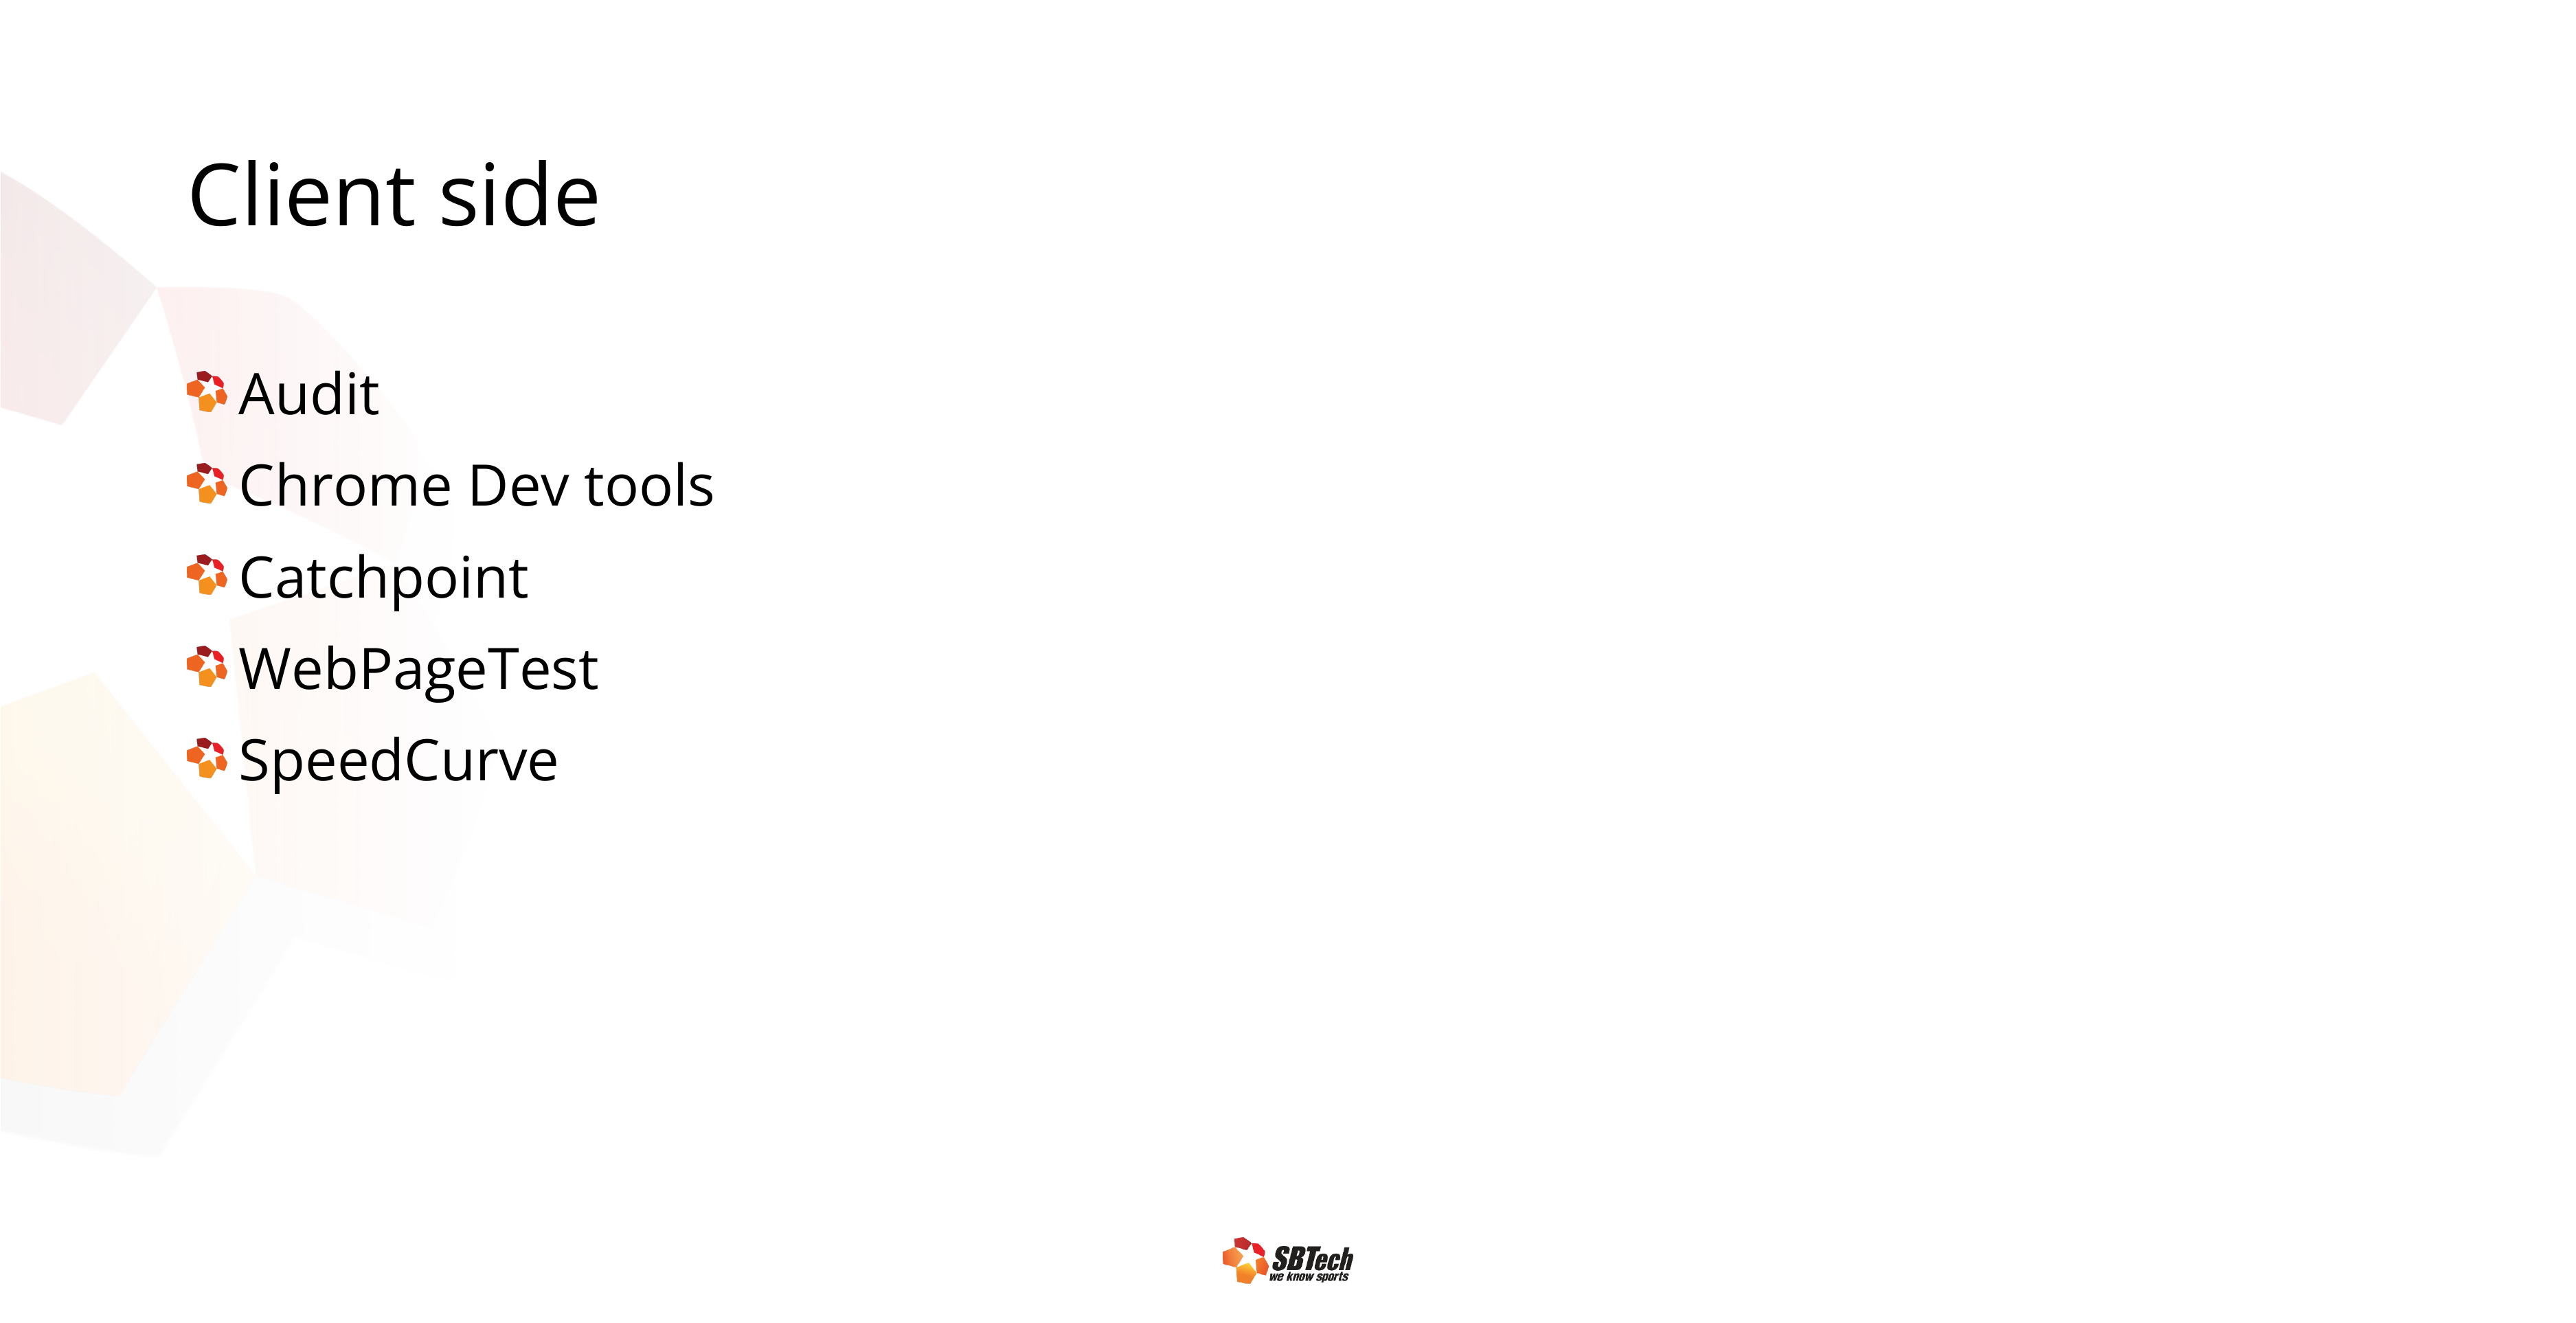

# Client side
Audit
Chrome Dev tools
Catchpoint
WebPageTest
SpeedCurve